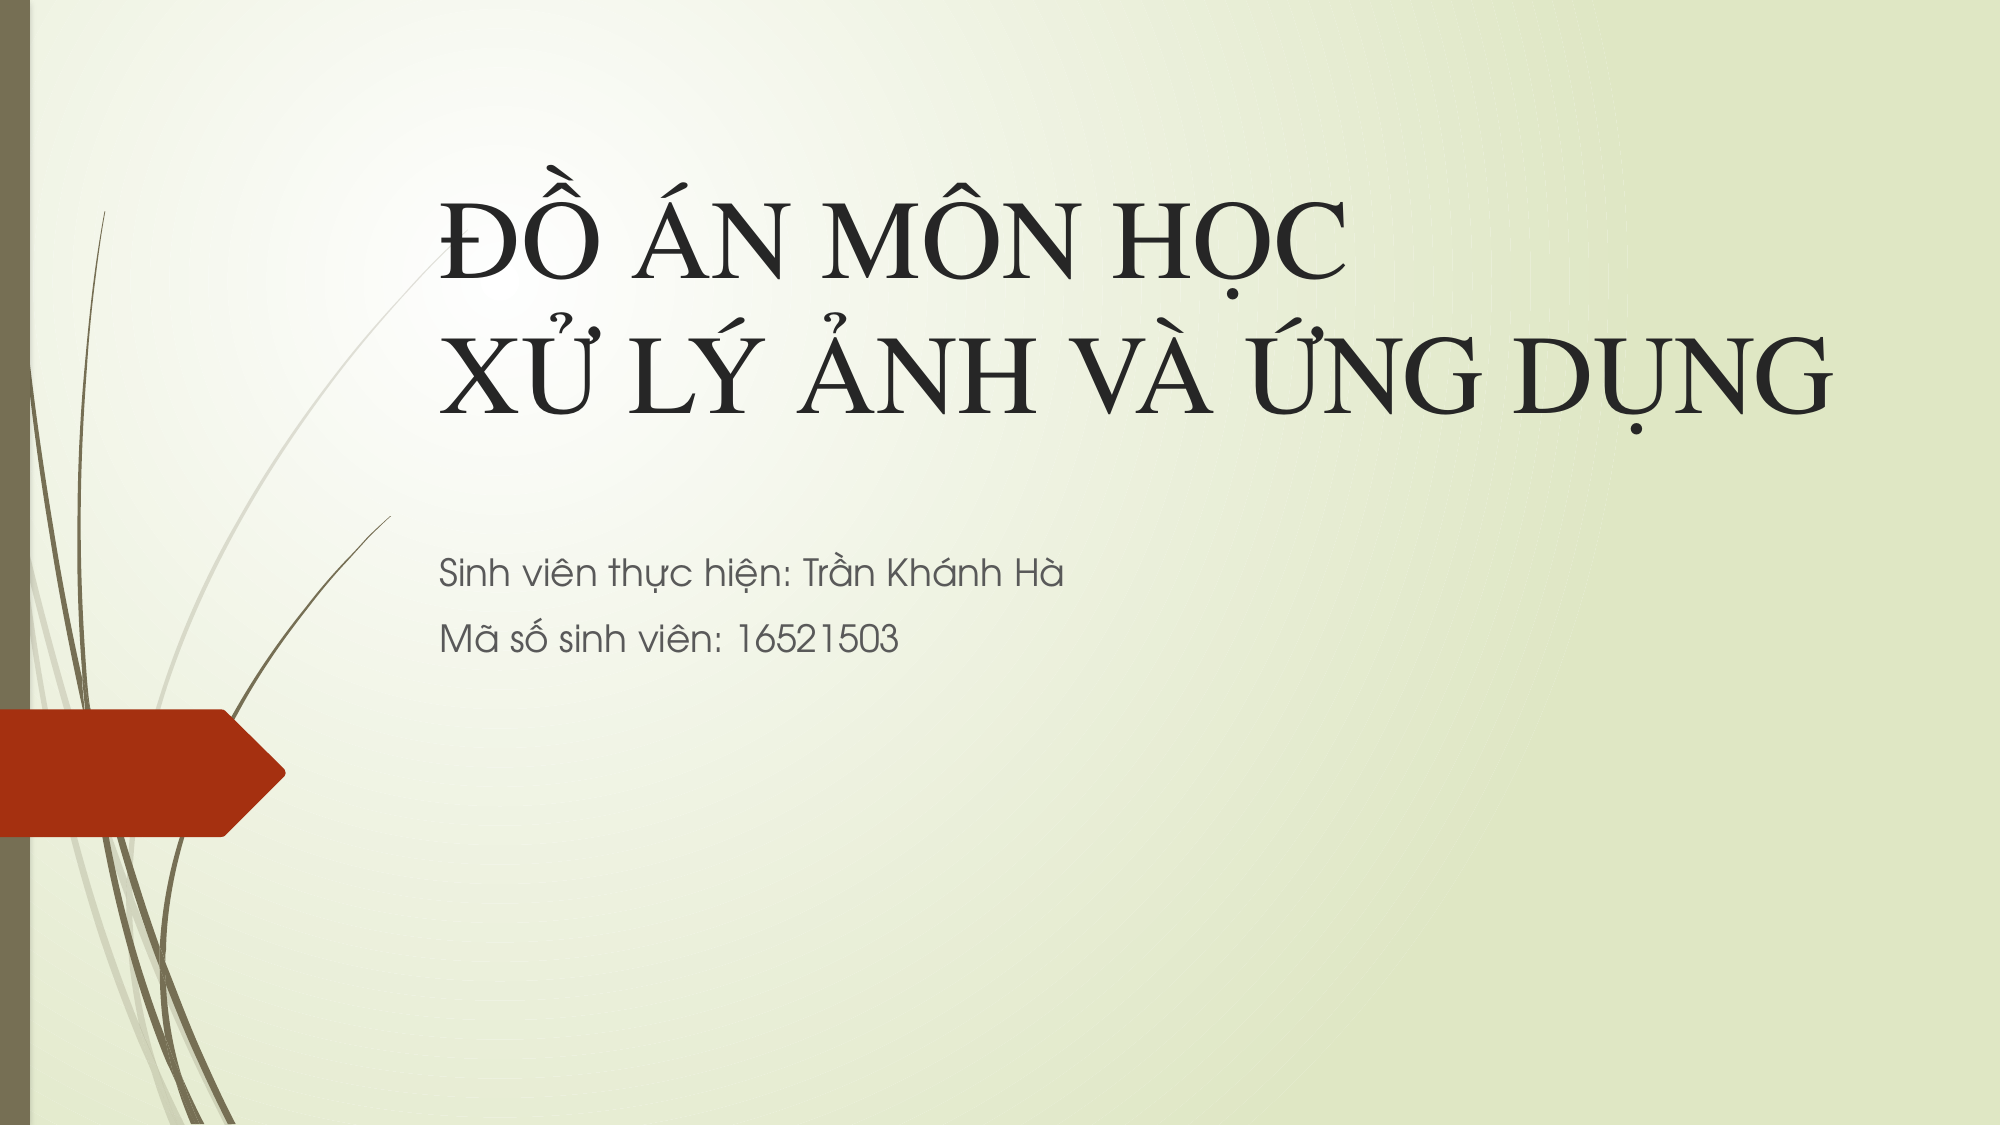

# ĐỒ ÁN MÔN HỌC XỬ LÝ ẢNH VÀ ỨNG DỤNG
Sinh viên thực hiện: Trần Khánh Hà
Mã số sinh viên: 16521503